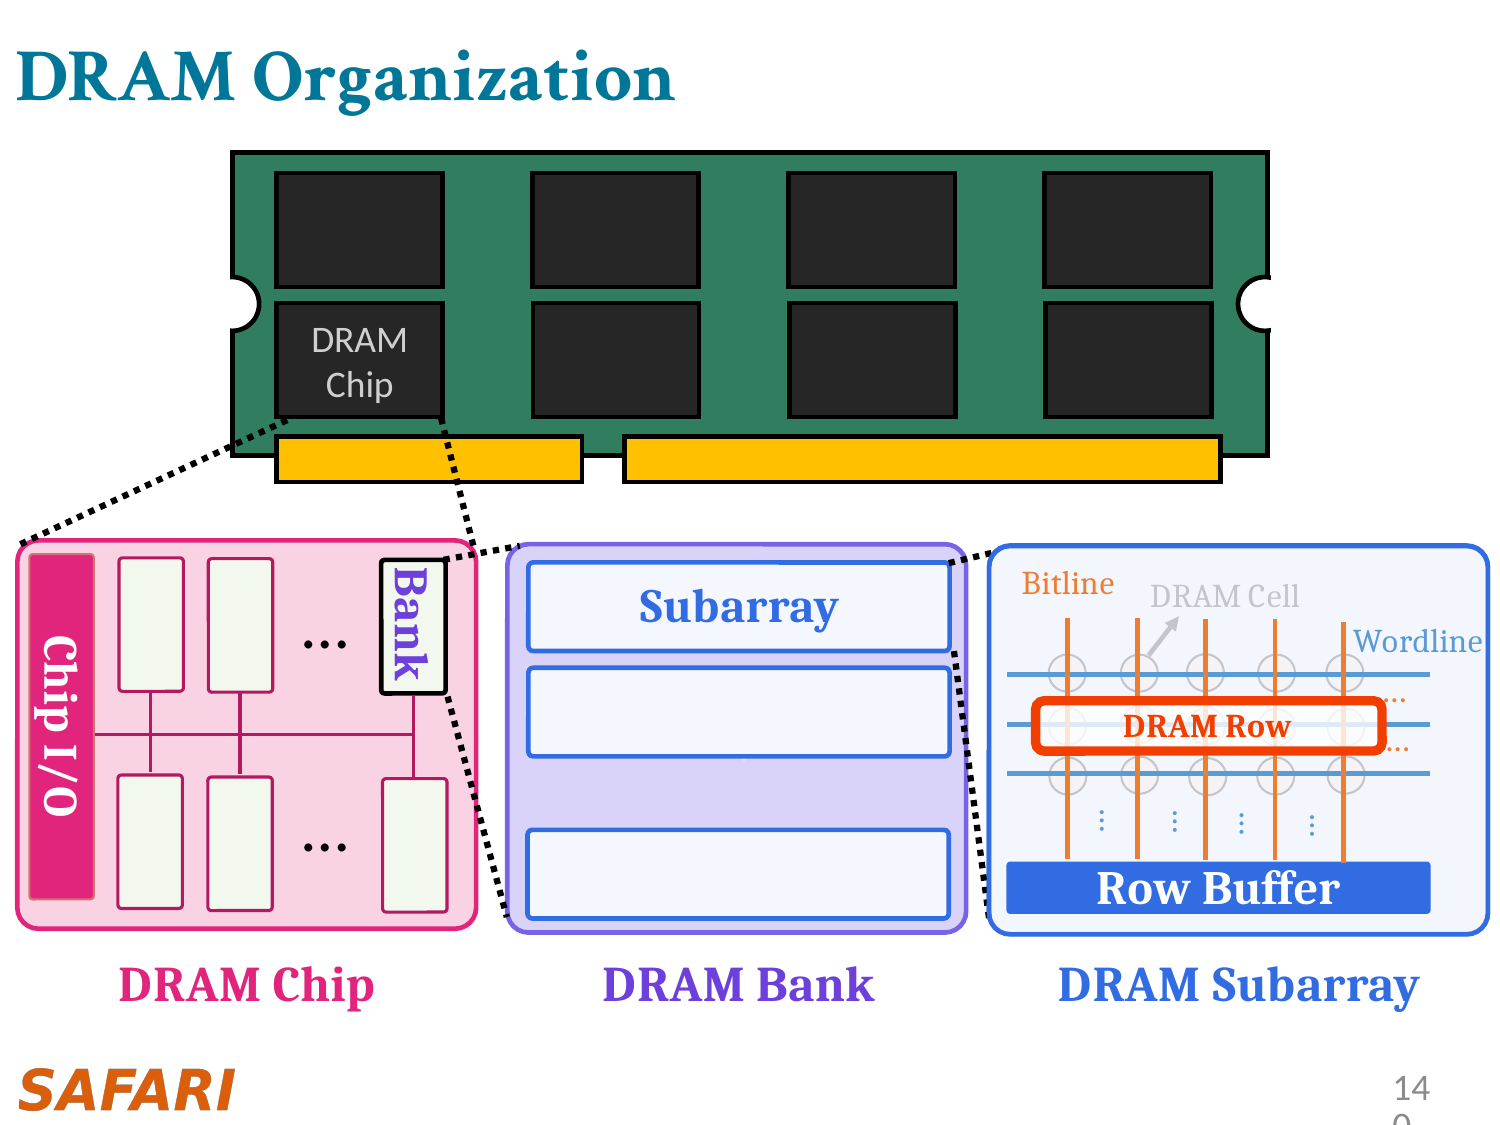

# DRAM Organization

DRAM Chip

Bank

Chip I/O

DRAM Chip

Subarray

. . .

DRAM Bank

Bitline
…
…
…
DRAM Cell

Wordline
…
…
…
…

DRAM Row
…
Row Buffer
DRAM Subarray

140